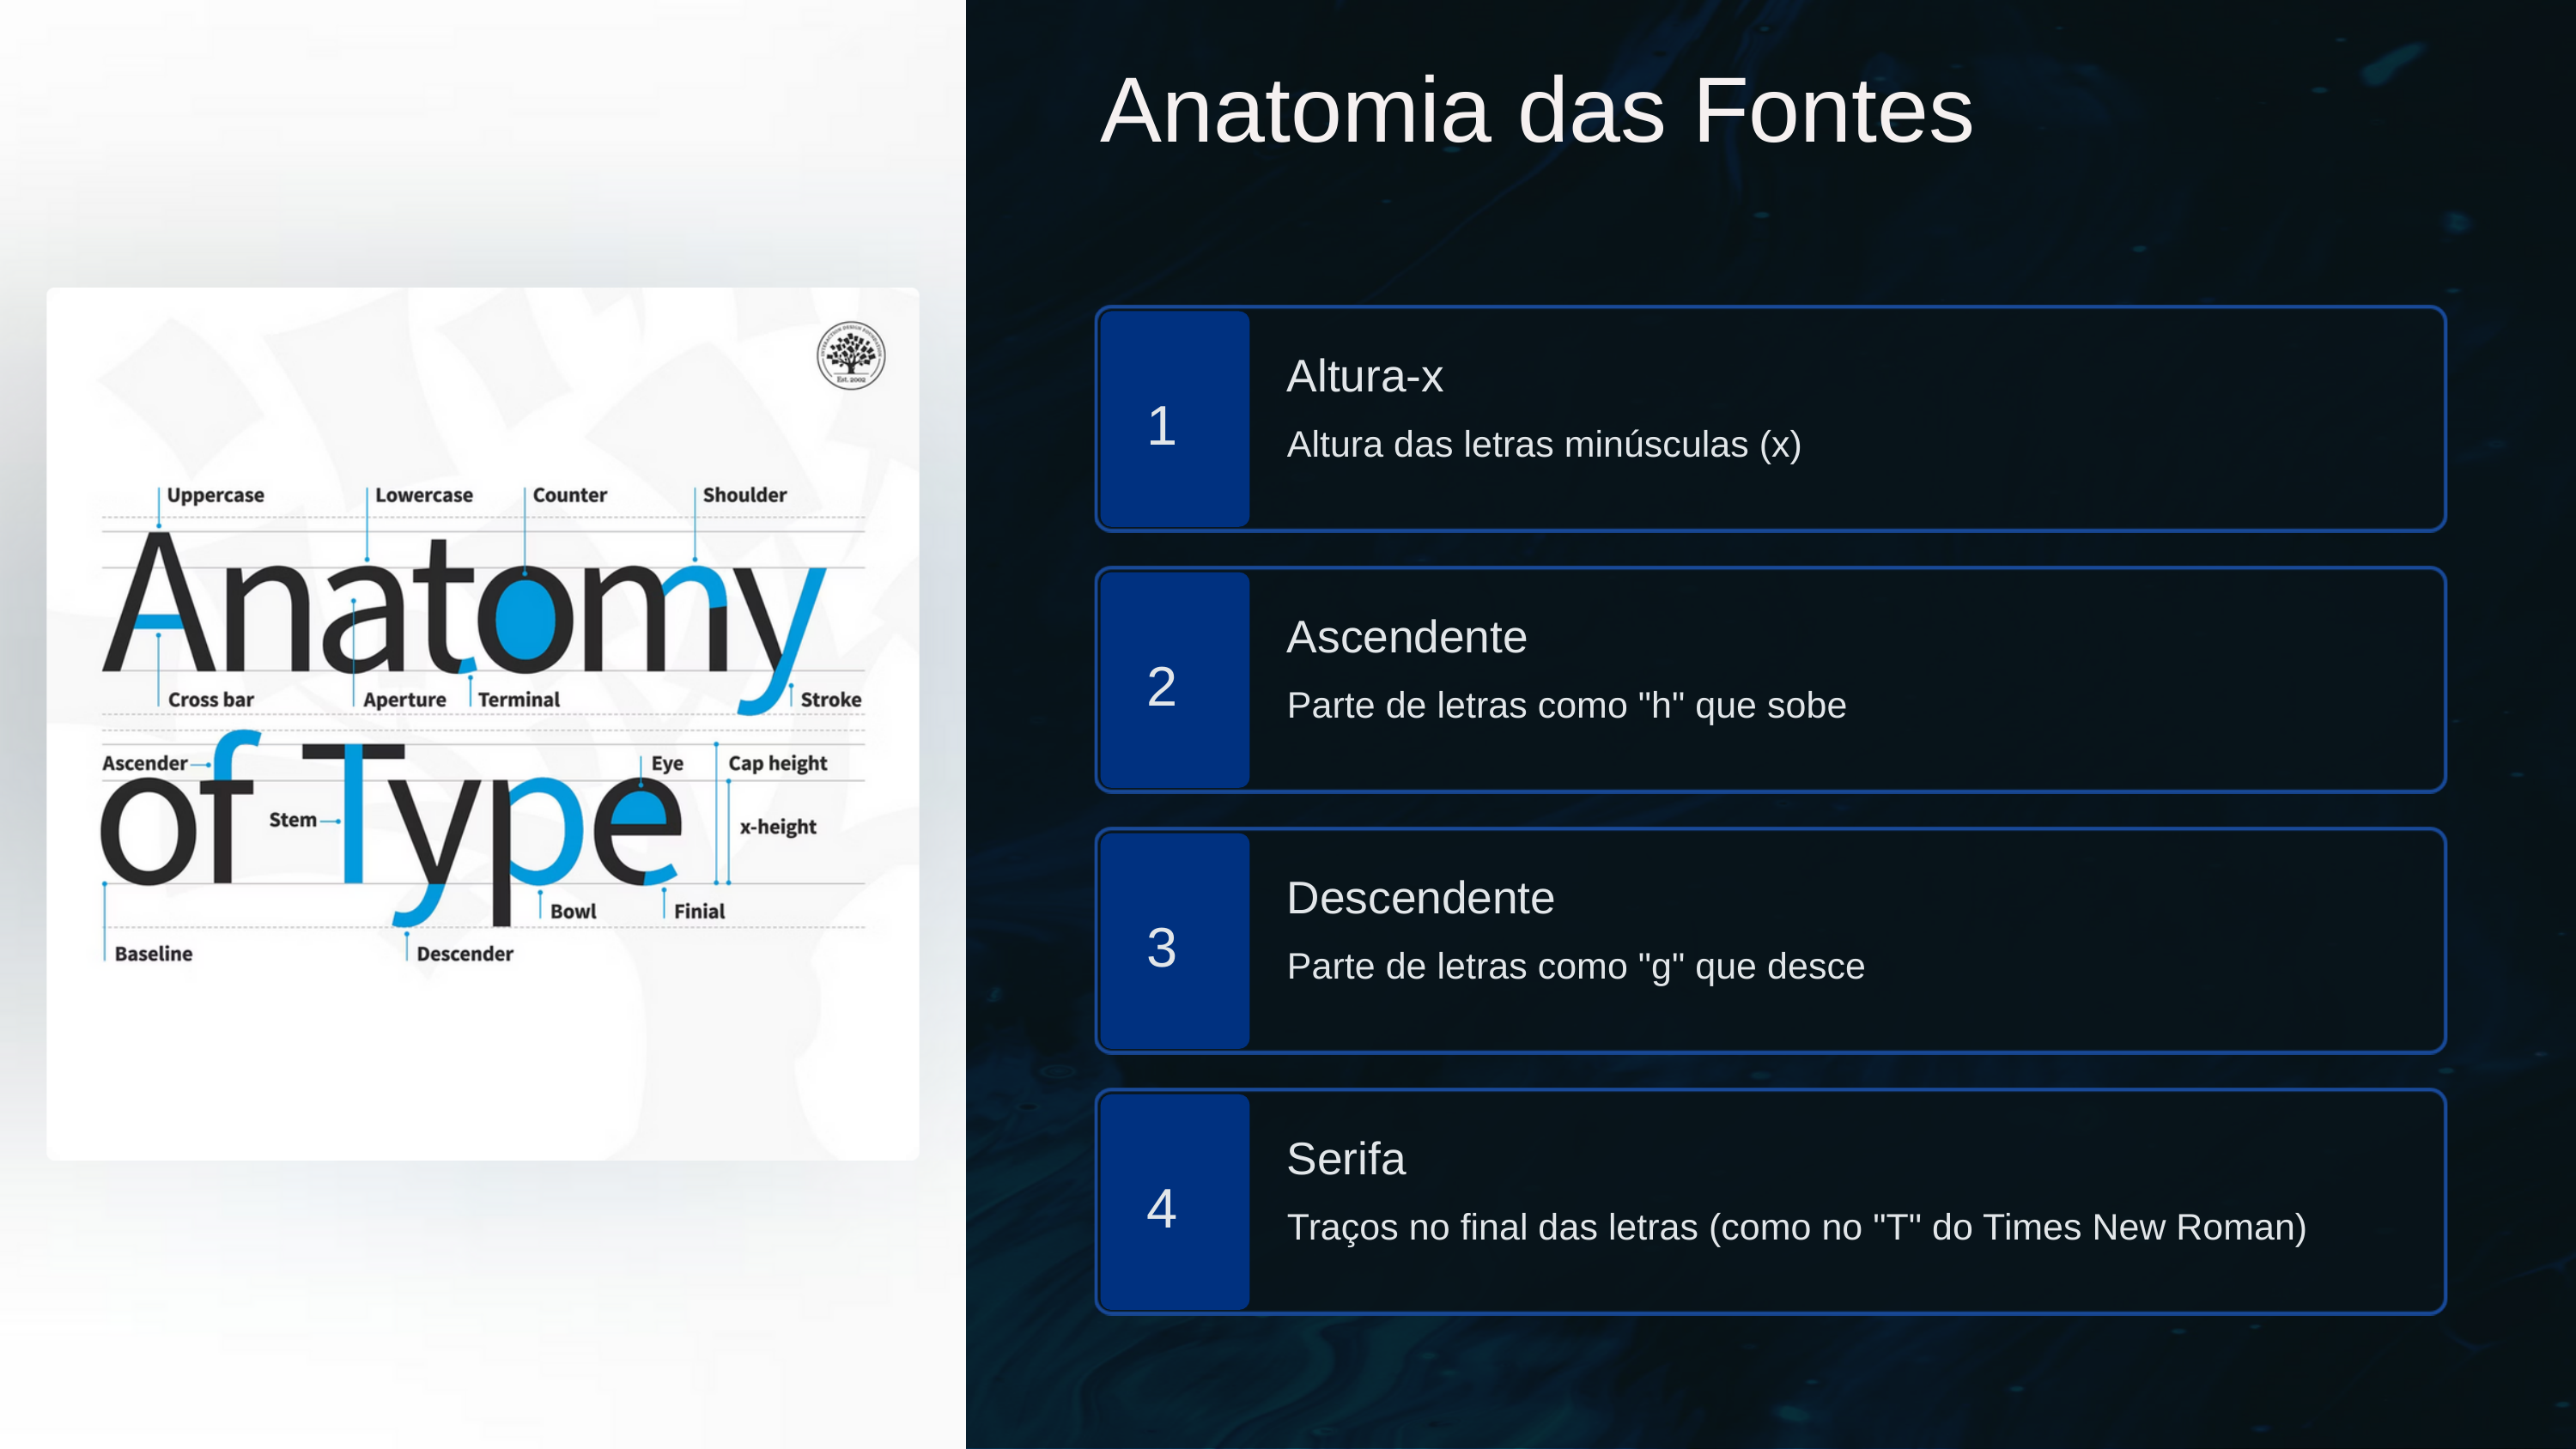

Anatomia das Fontes

Altura-x
1
Altura das letras minúsculas (x)

Ascendente
2
Parte de letras como "h" que sobe

Descendente
3
Parte de letras como "g" que desce

Serifa
4
Traços no final das letras (como no "T" do Times New Roman)